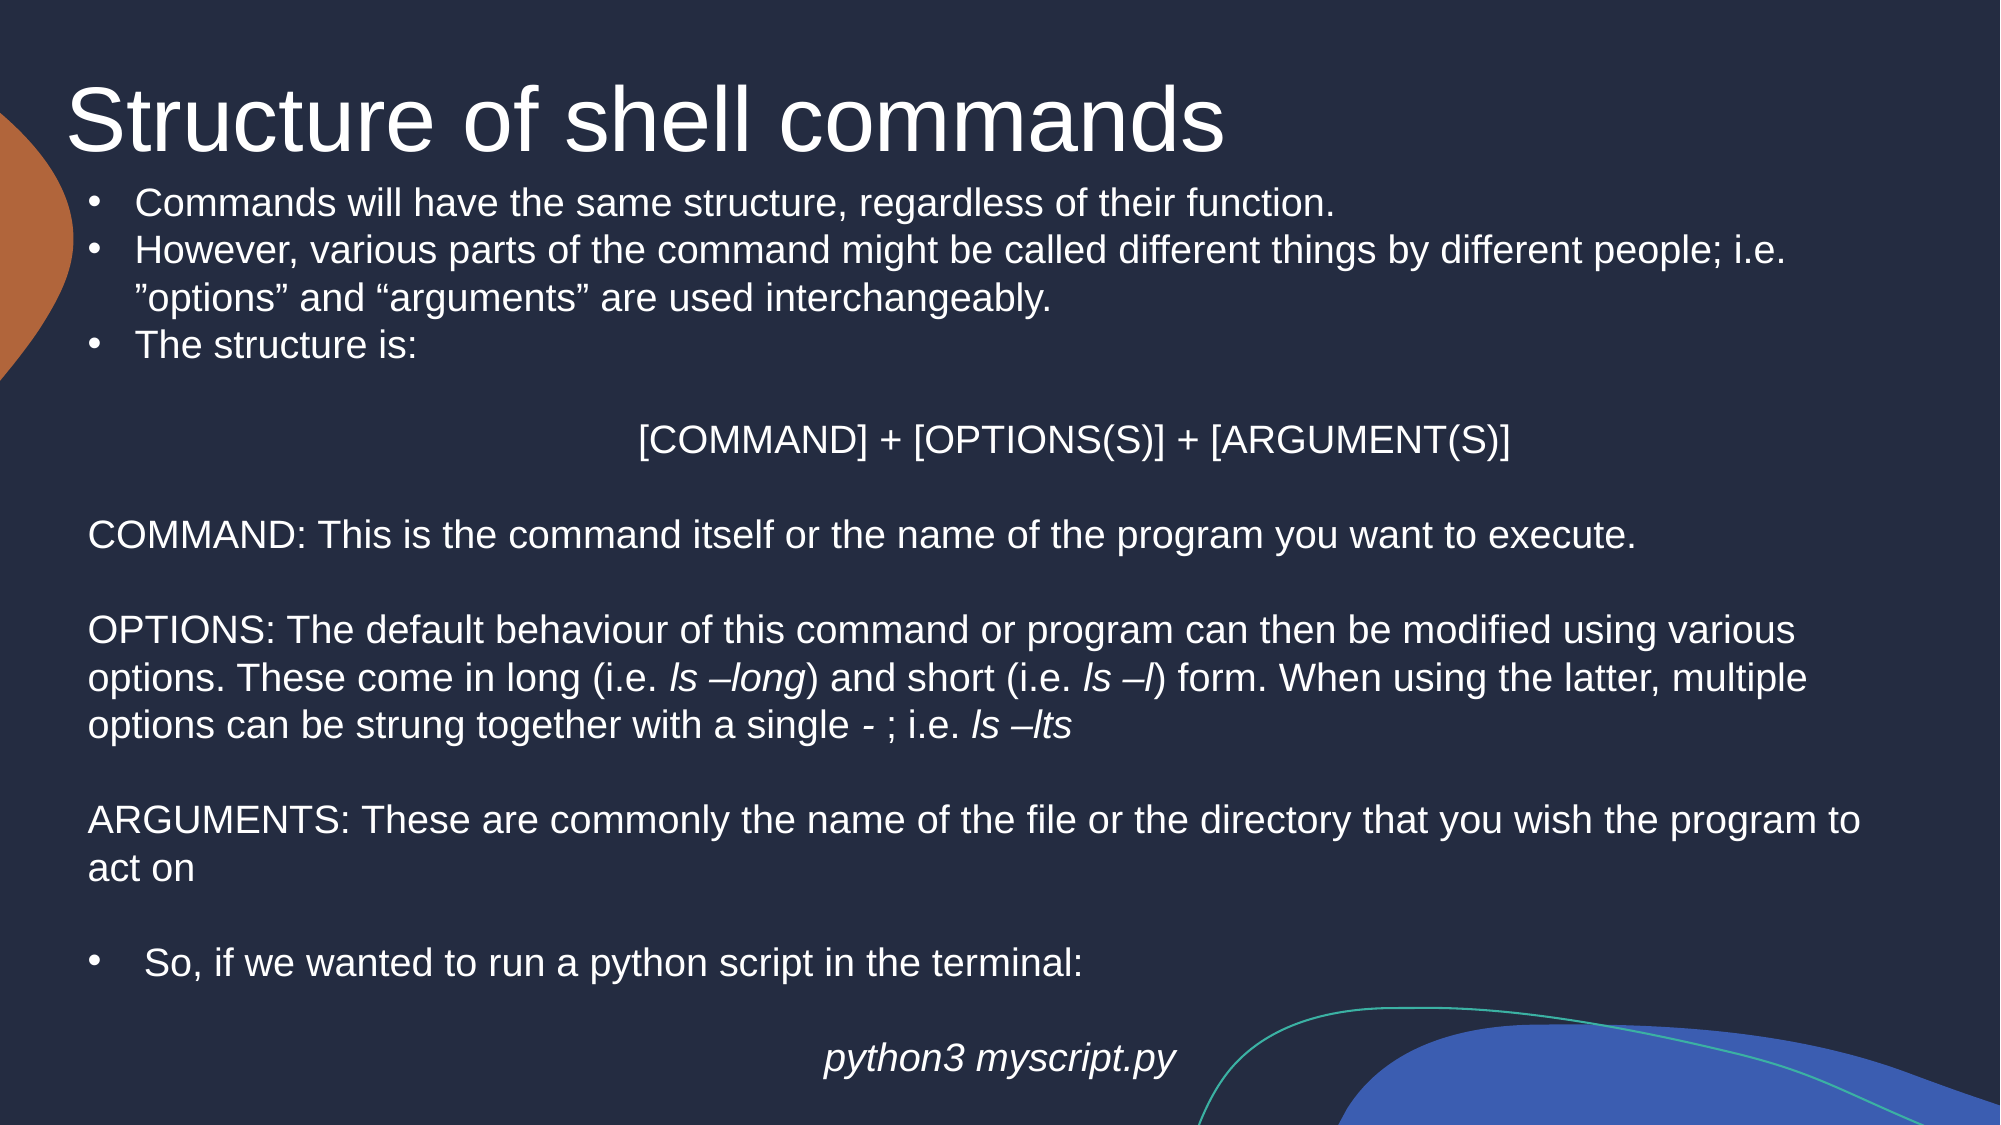

# Structure of shell commands
Commands will have the same structure, regardless of their function.
However, various parts of the command might be called different things by different people; i.e. ”options” and “arguments” are used interchangeably.
The structure is:

	[COMMAND] + [OPTIONS(S)] + [ARGUMENT(S)]

COMMAND: This is the command itself or the name of the program you want to execute.

OPTIONS: The default behaviour of this command or program can then be modified using various options. These come in long (i.e. ls –long) and short (i.e. ls –l) form. When using the latter, multiple options can be strung together with a single - ; i.e. ls –lts

ARGUMENTS: These are commonly the name of the file or the directory that you wish the program to act on

So, if we wanted to run a python script in the terminal:

python3 myscript.py